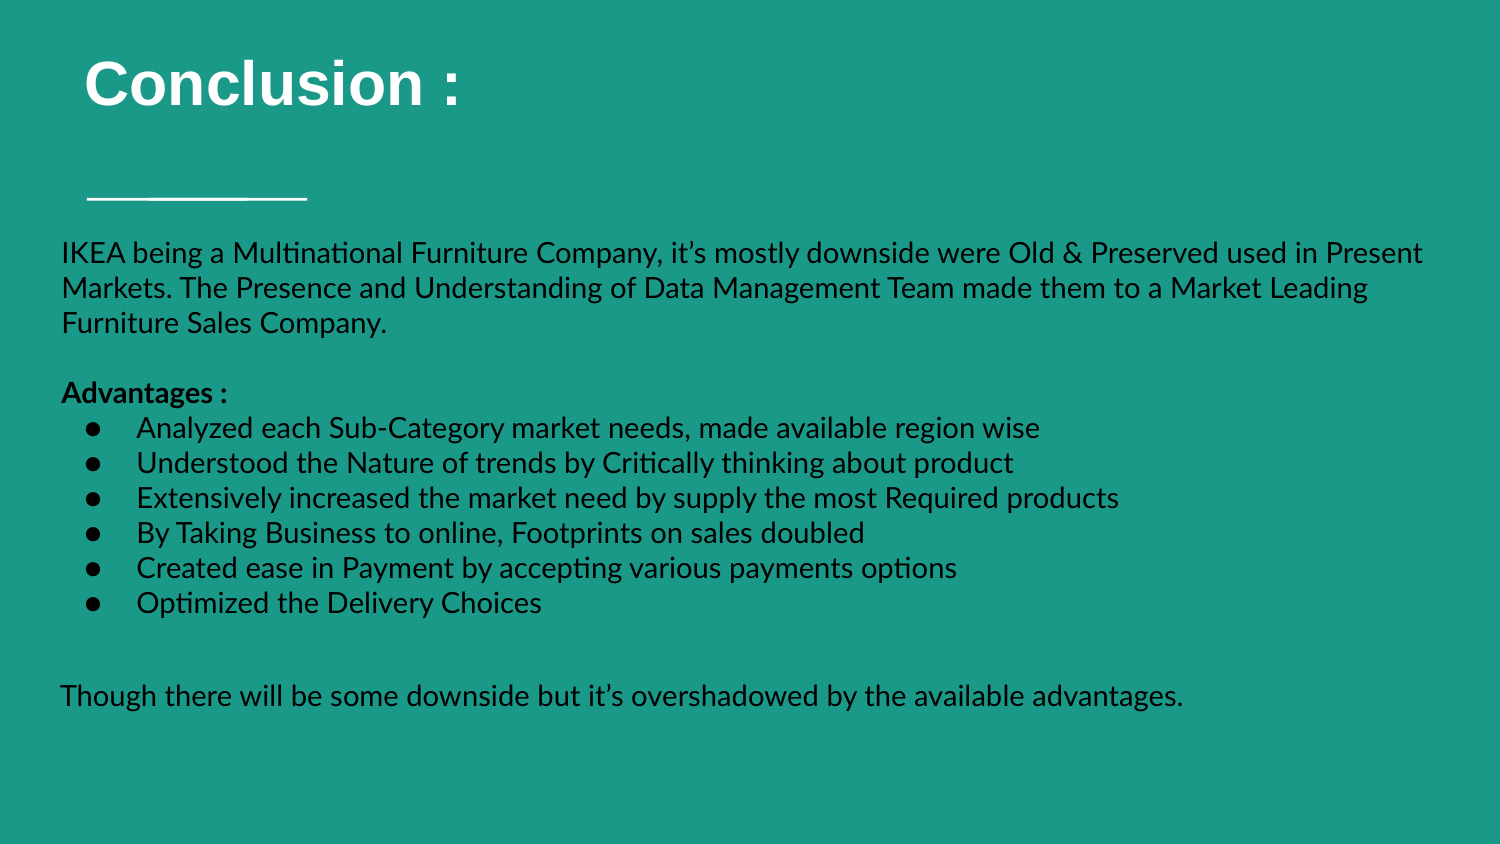

# Conclusion :
IKEA being a Multinational Furniture Company, it’s mostly downside were Old & Preserved used in Present Markets. The Presence and Understanding of Data Management Team made them to a Market Leading Furniture Sales Company.

Advantages :
Analyzed each Sub-Category market needs, made available region wise
Understood the Nature of trends by Critically thinking about product
Extensively increased the market need by supply the most Required products
By Taking Business to online, Footprints on sales doubled
Created ease in Payment by accepting various payments options
Optimized the Delivery Choices

Though there will be some downside but it’s overshadowed by the available advantages.